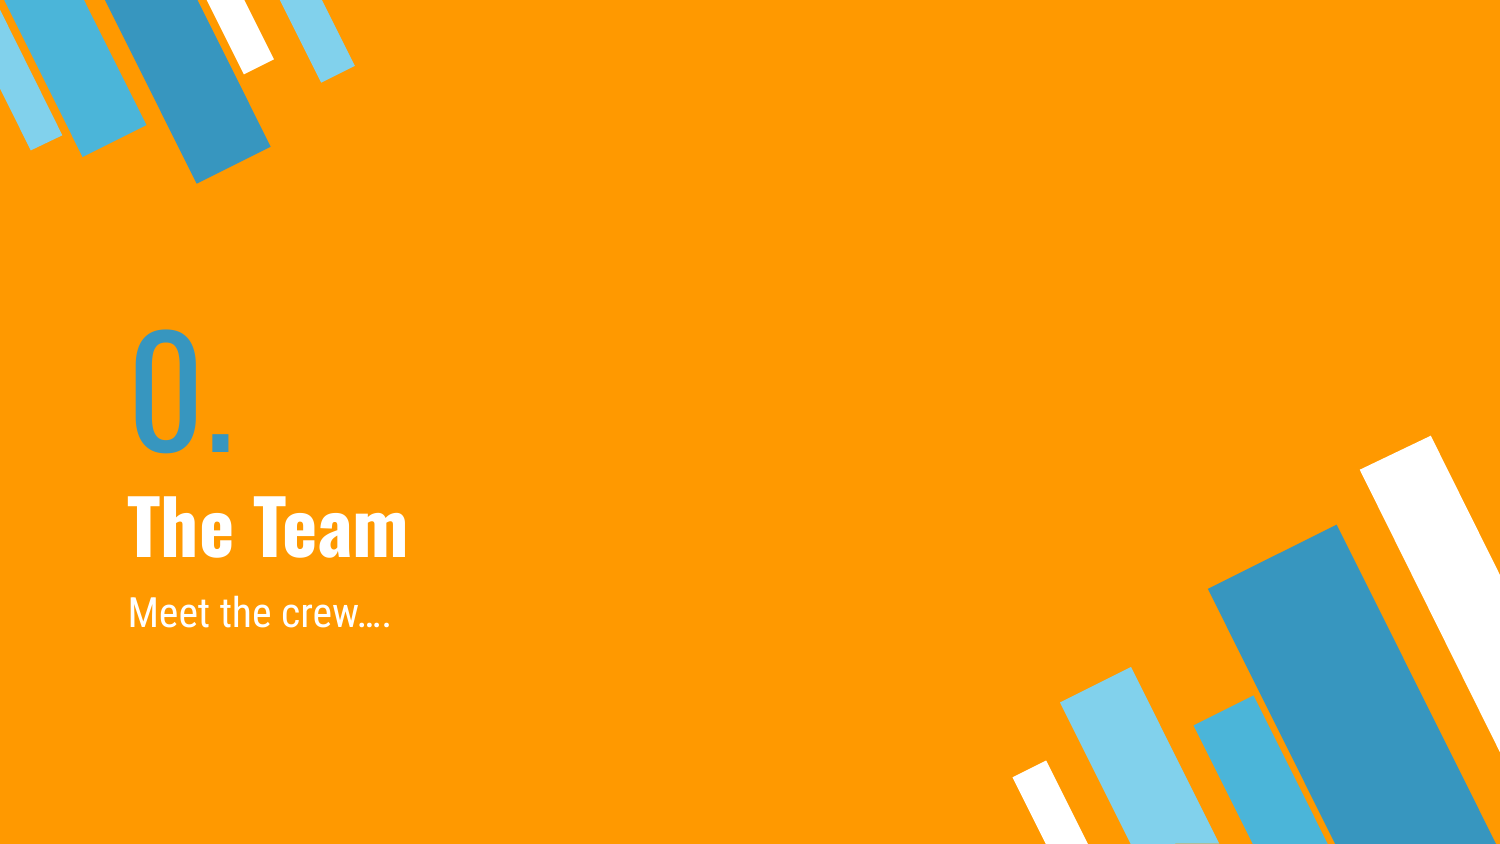

# 0.
The Team
Meet the crew….